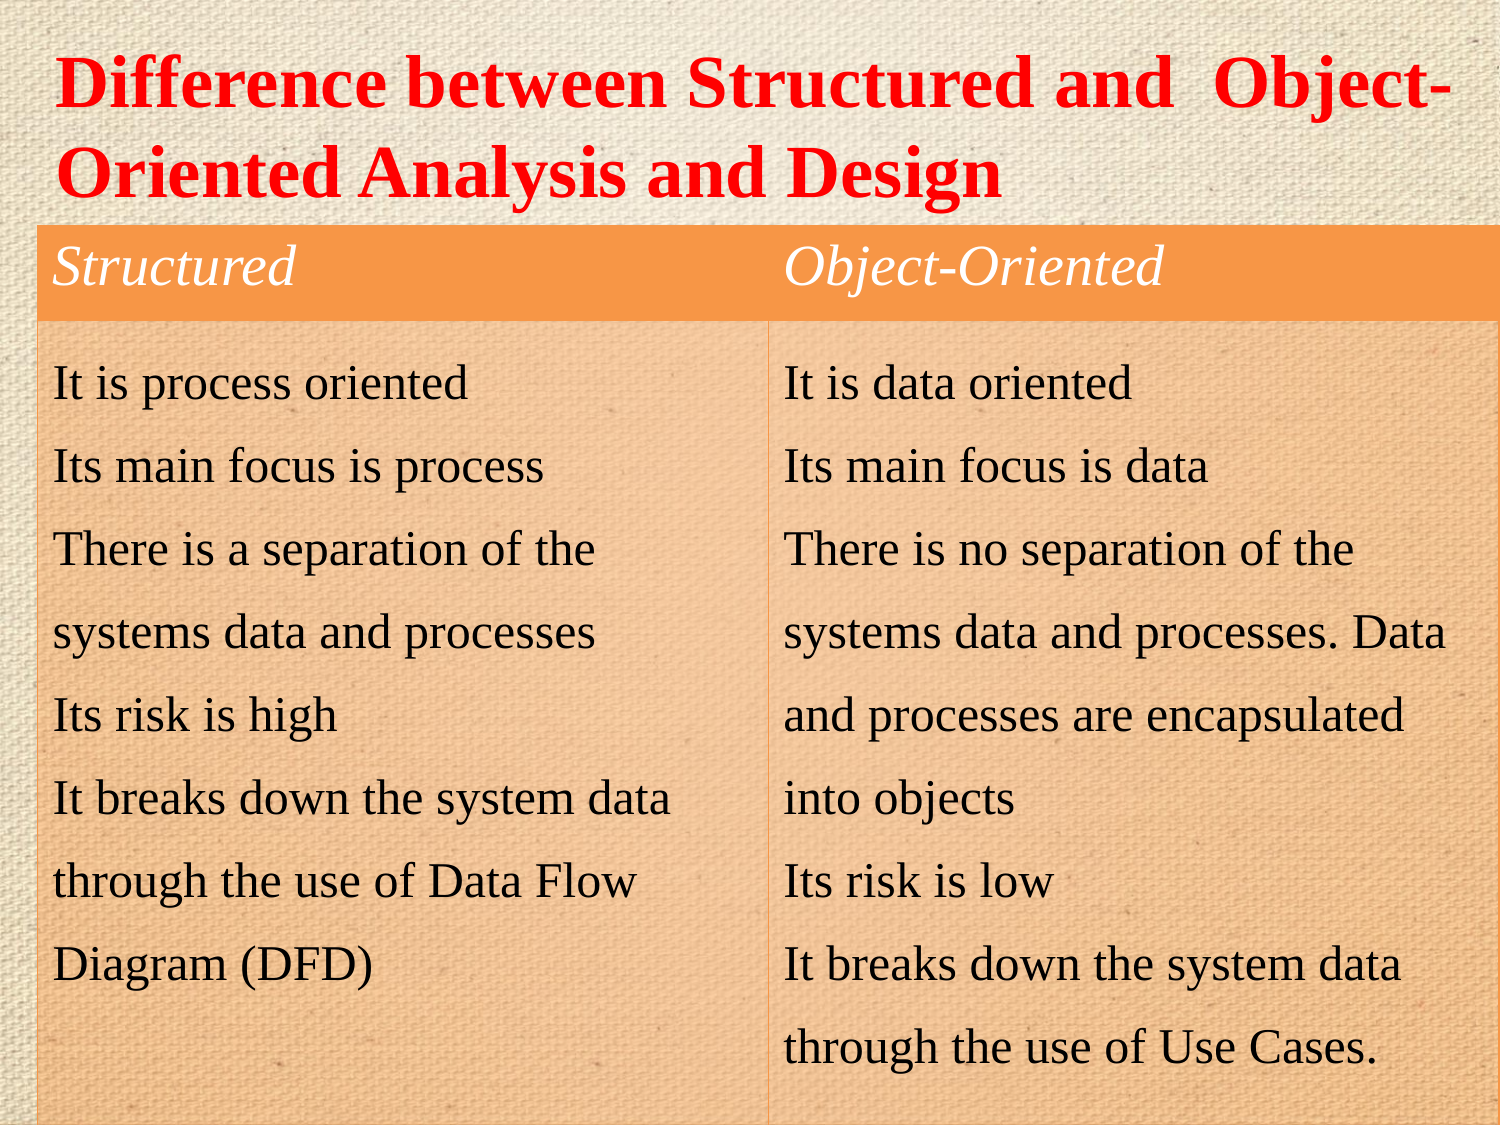

# Difference between Structured and  Object-Oriented Analysis and Design
| Structured | Object-Oriented |
| --- | --- |
| It is process oriented Its main focus is process There is a separation of the systems data and processes Its risk is high It breaks down the system data through the use of Data Flow Diagram (DFD) | It is data oriented Its main focus is data There is no separation of the systems data and processes. Data and processes are encapsulated into objects Its risk is low It breaks down the system data through the use of Use Cases. |